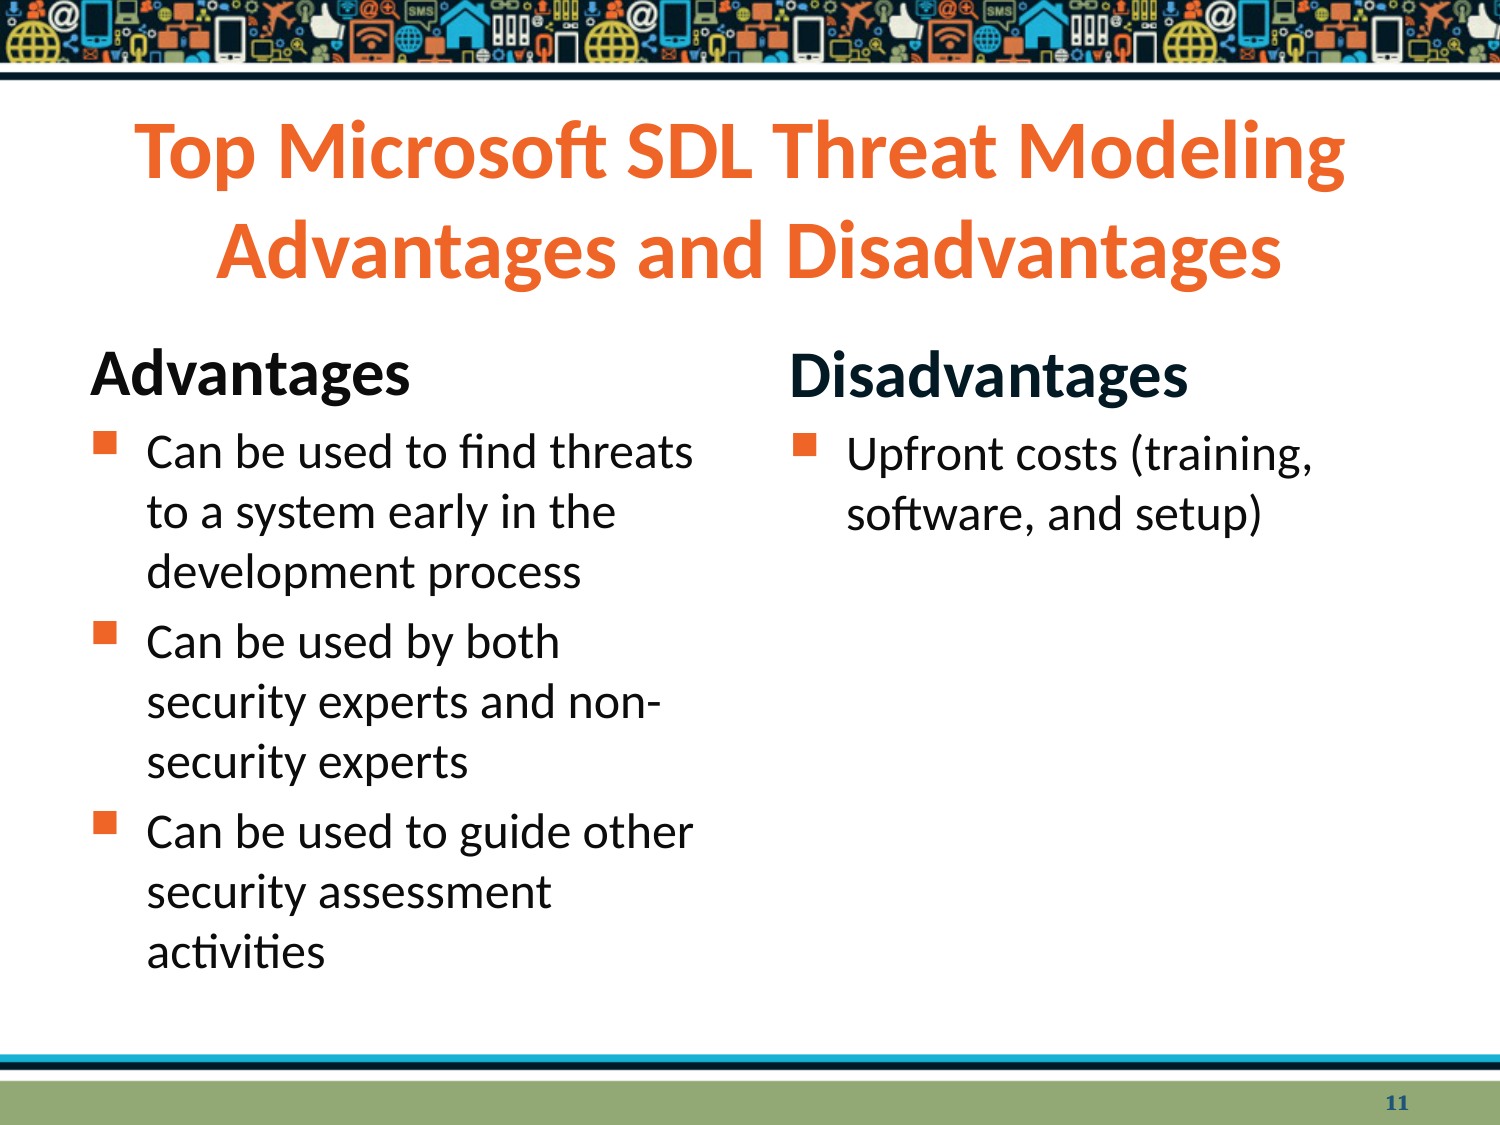

11
# Top Microsoft SDL Threat Modeling Advantages and Disadvantages
Advantages
Can be used to find threats to a system early in the development process
Can be used by both security experts and non-security experts
Can be used to guide other security assessment activities
Disadvantages
Upfront costs (training, software, and setup)